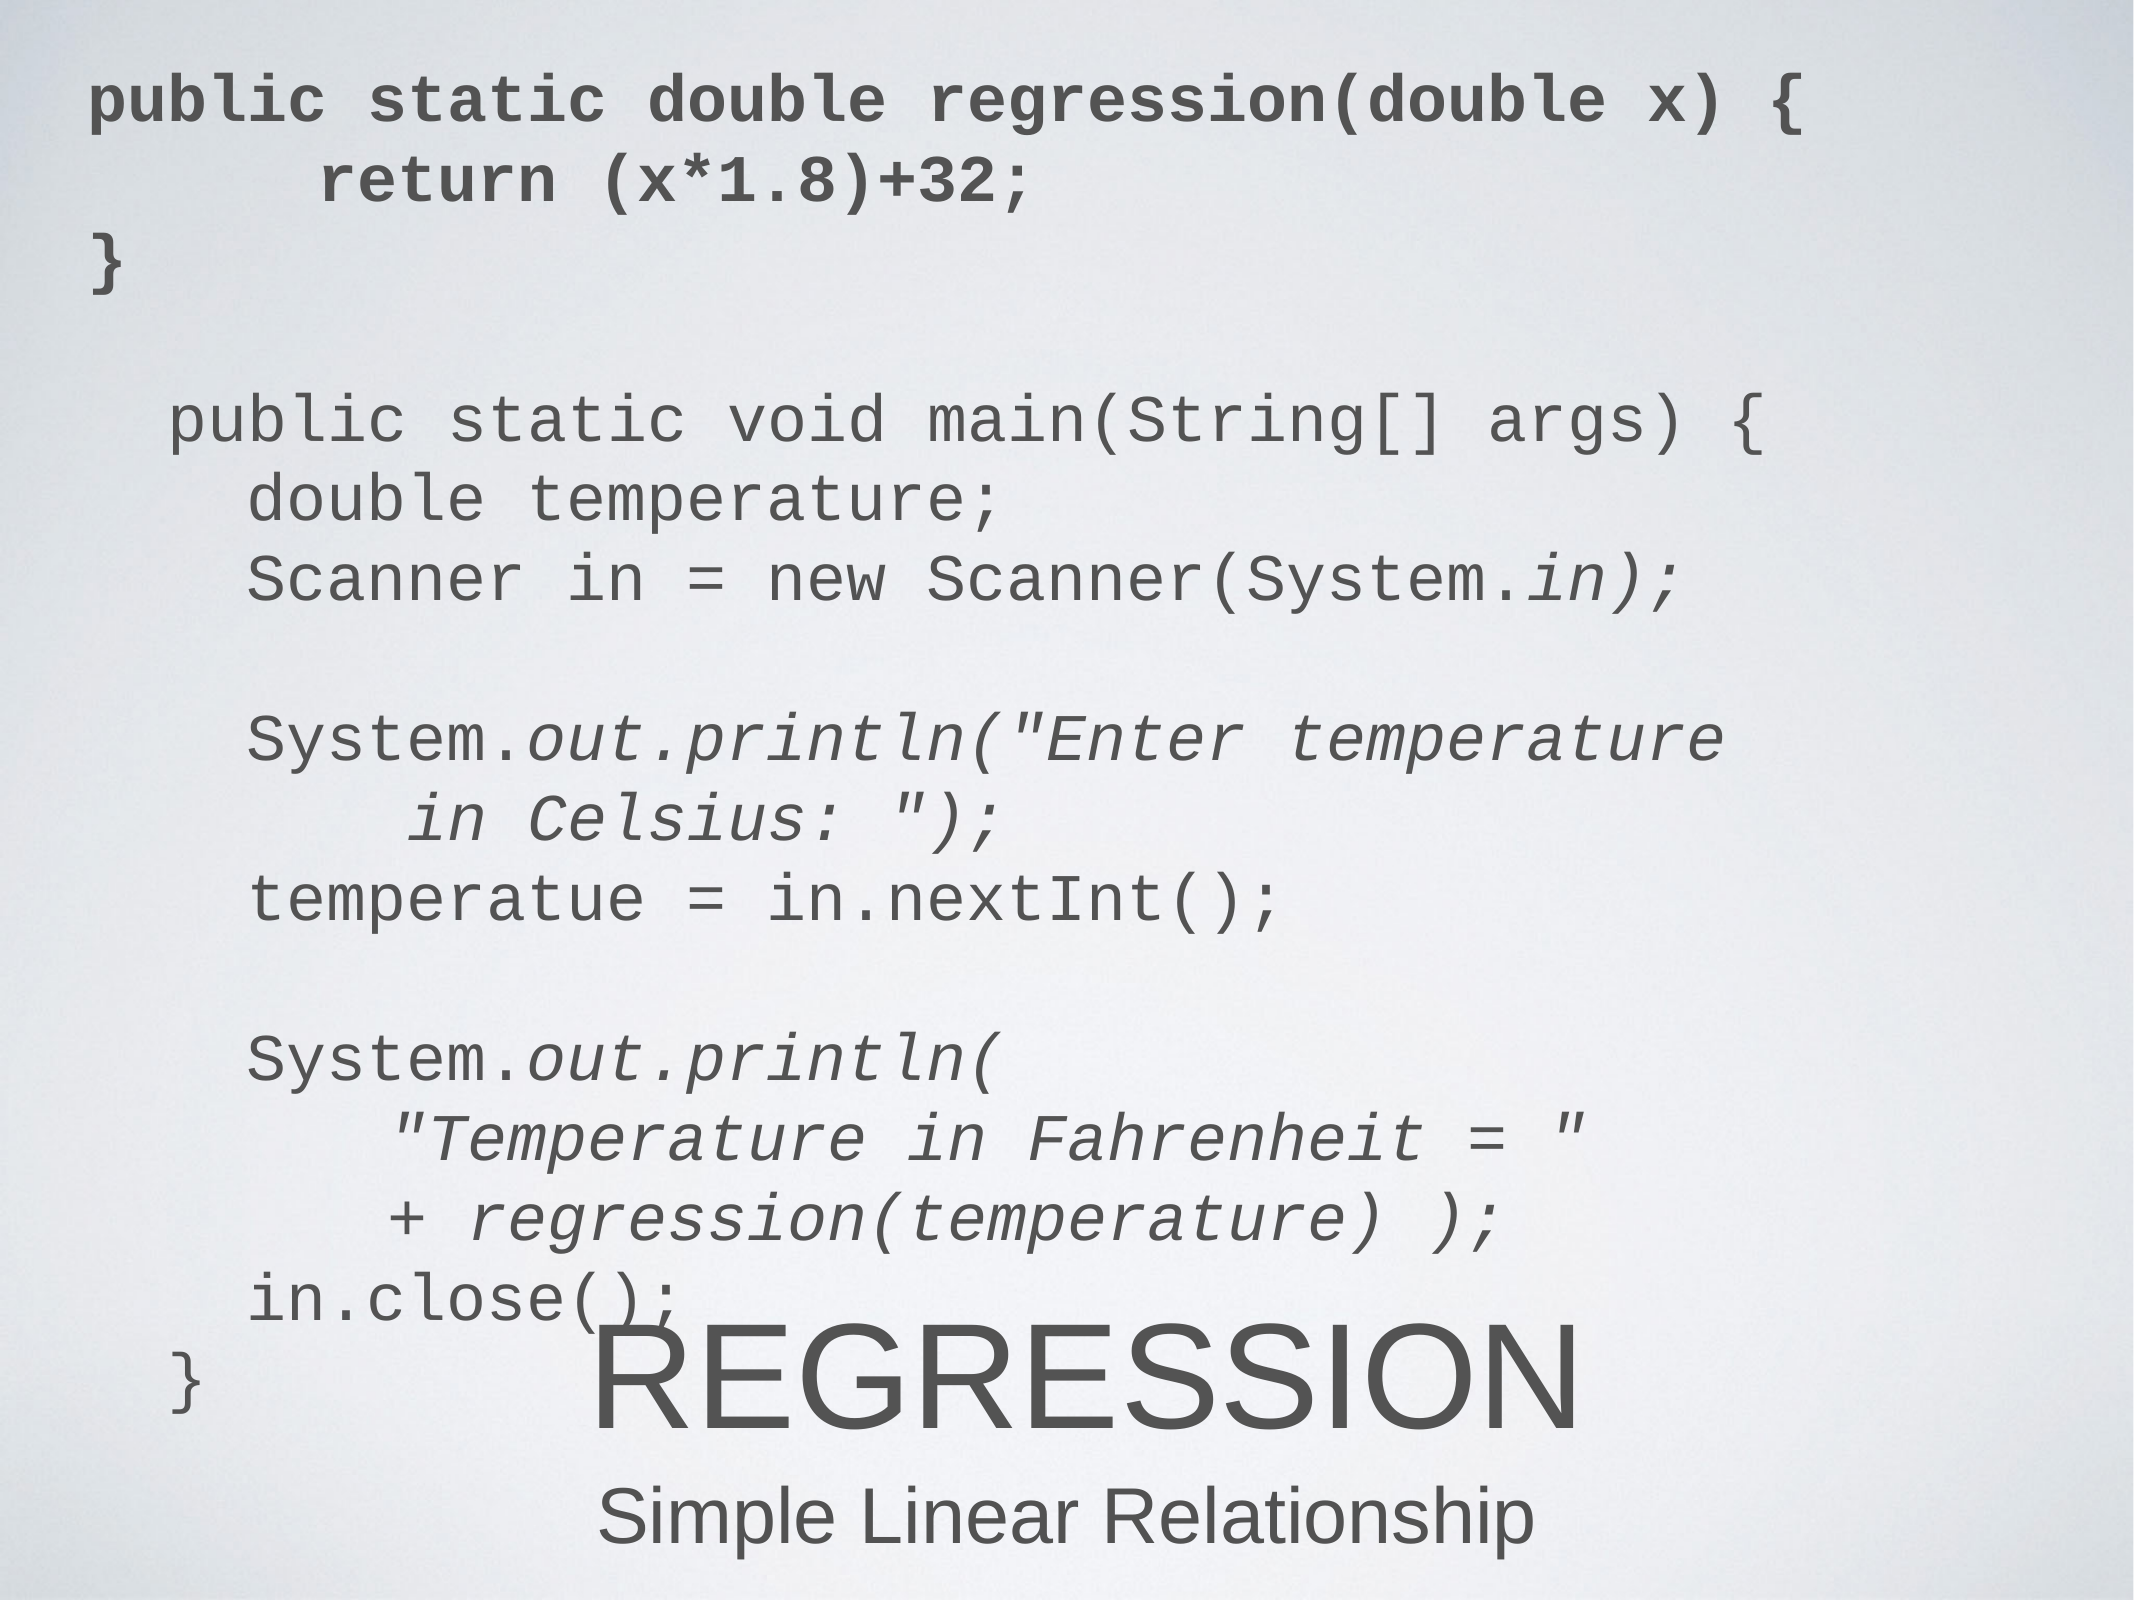

public static double regression(double x) {
	  return (x*1.8)+32;
}

  public static void main(String[] args) {
    double temperature;
    Scanner in = new Scanner(System.in);

    System.out.println("Enter temperature
        in Celsius: ");
    temperatue = in.nextInt();

    System.out.println(
		"Temperature in Fahrenheit = "
		+ regression(temperature) );
    in.close();
  }

# Regression
Simple Linear Relationship